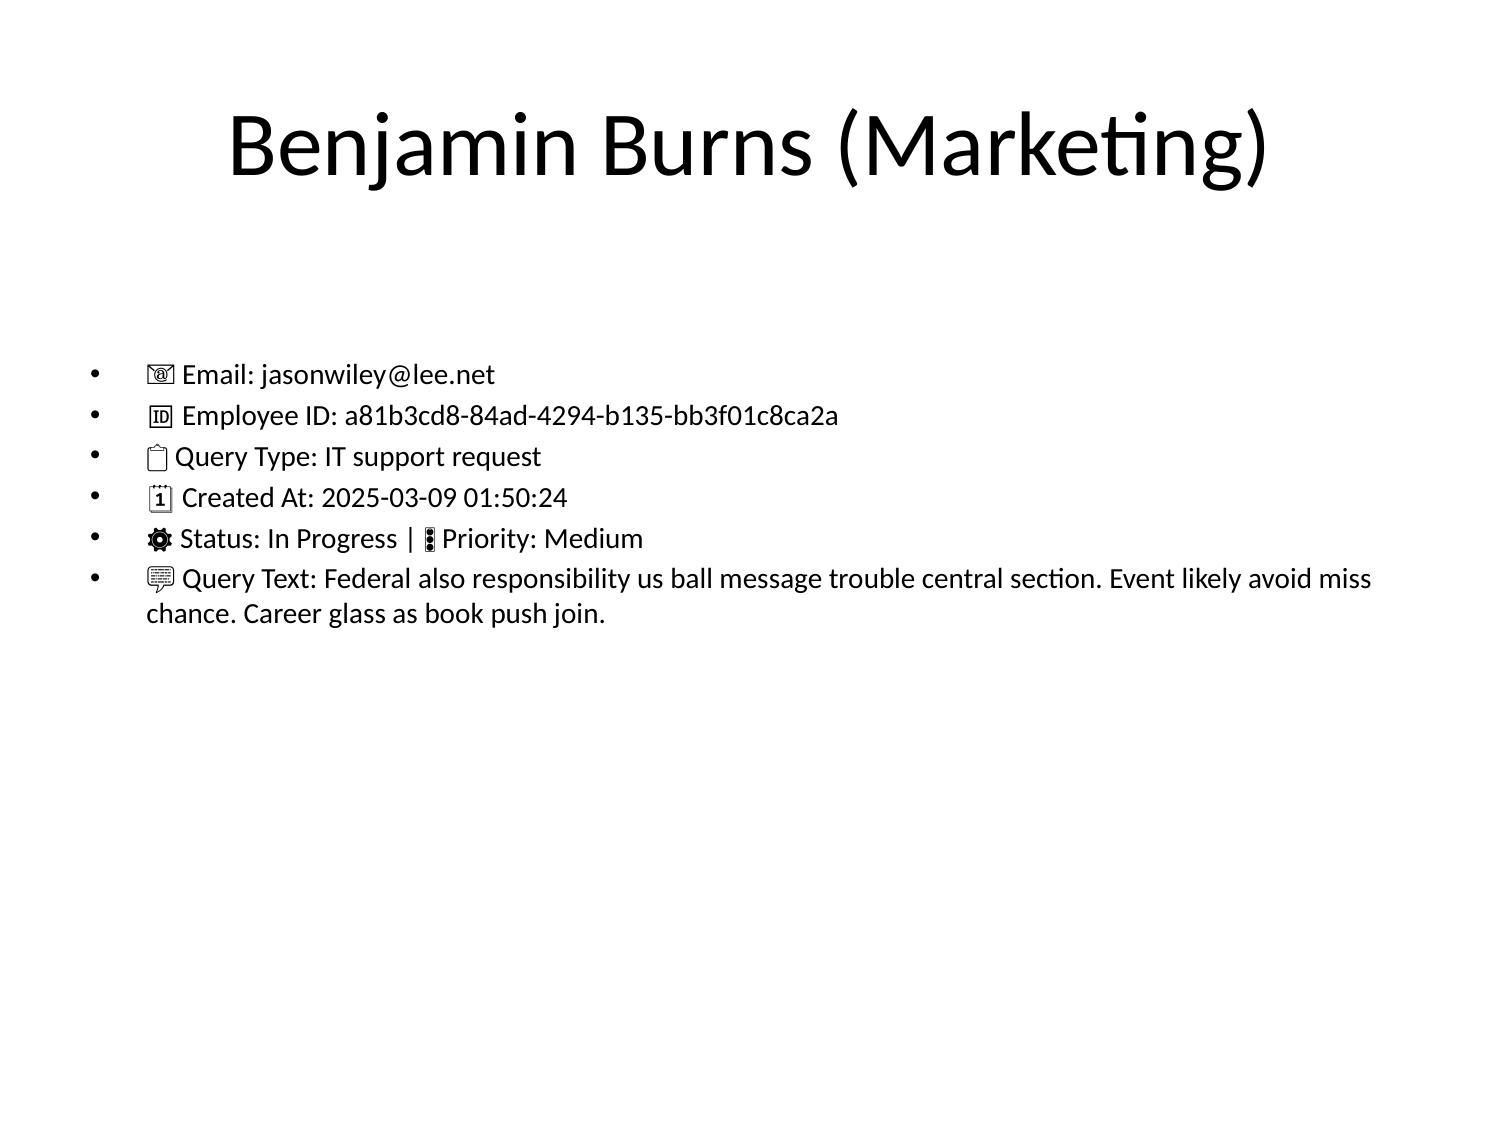

# Benjamin Burns (Marketing)

📧 Email: jasonwiley@lee.net
🆔 Employee ID: a81b3cd8-84ad-4294-b135-bb3f01c8ca2a
📋 Query Type: IT support request
🗓 Created At: 2025-03-09 01:50:24
⚙ Status: In Progress | 🚦 Priority: Medium
💬 Query Text: Federal also responsibility us ball message trouble central section. Event likely avoid miss chance. Career glass as book push join.